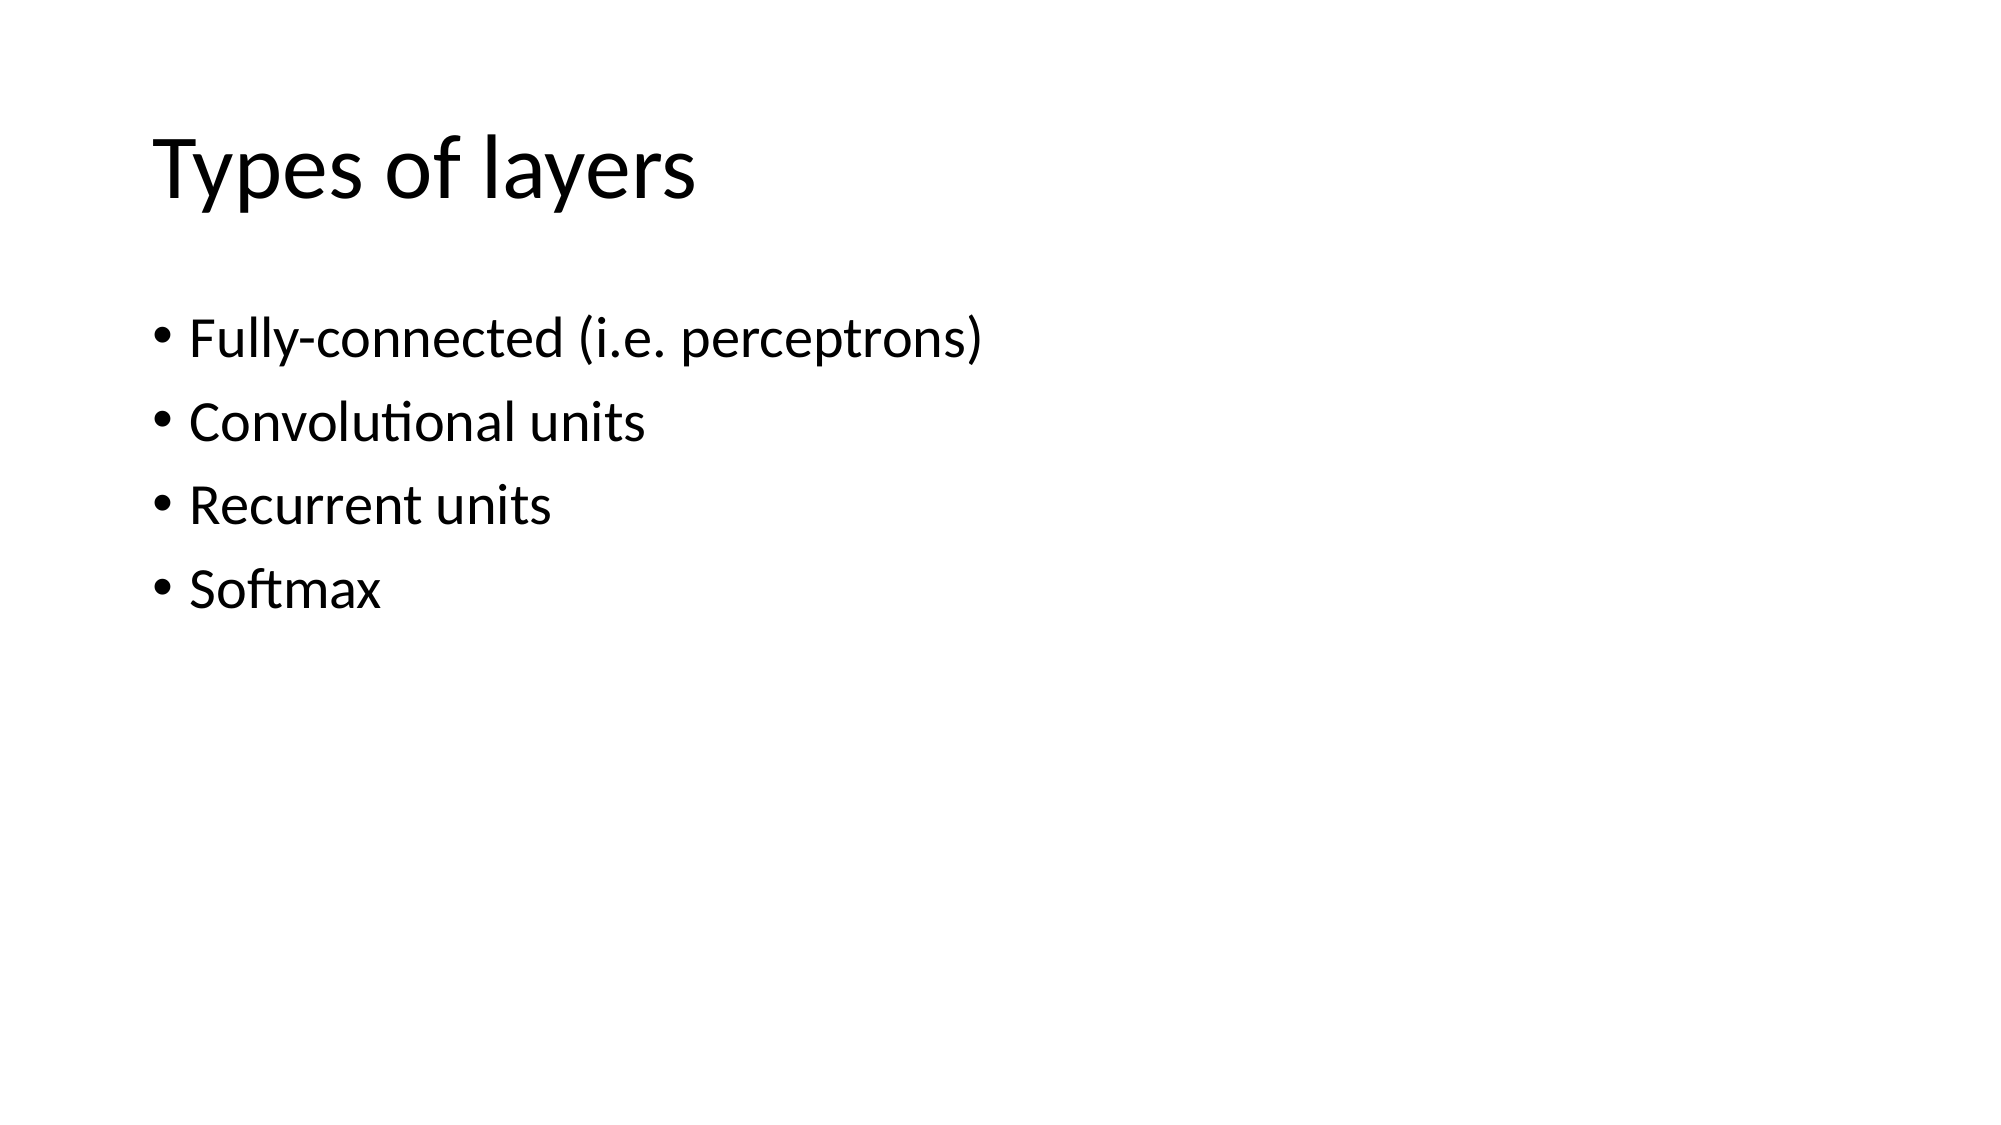

# Types of layers
Fully-connected (i.e. perceptrons)
Convolutional units
Recurrent units
Softmax